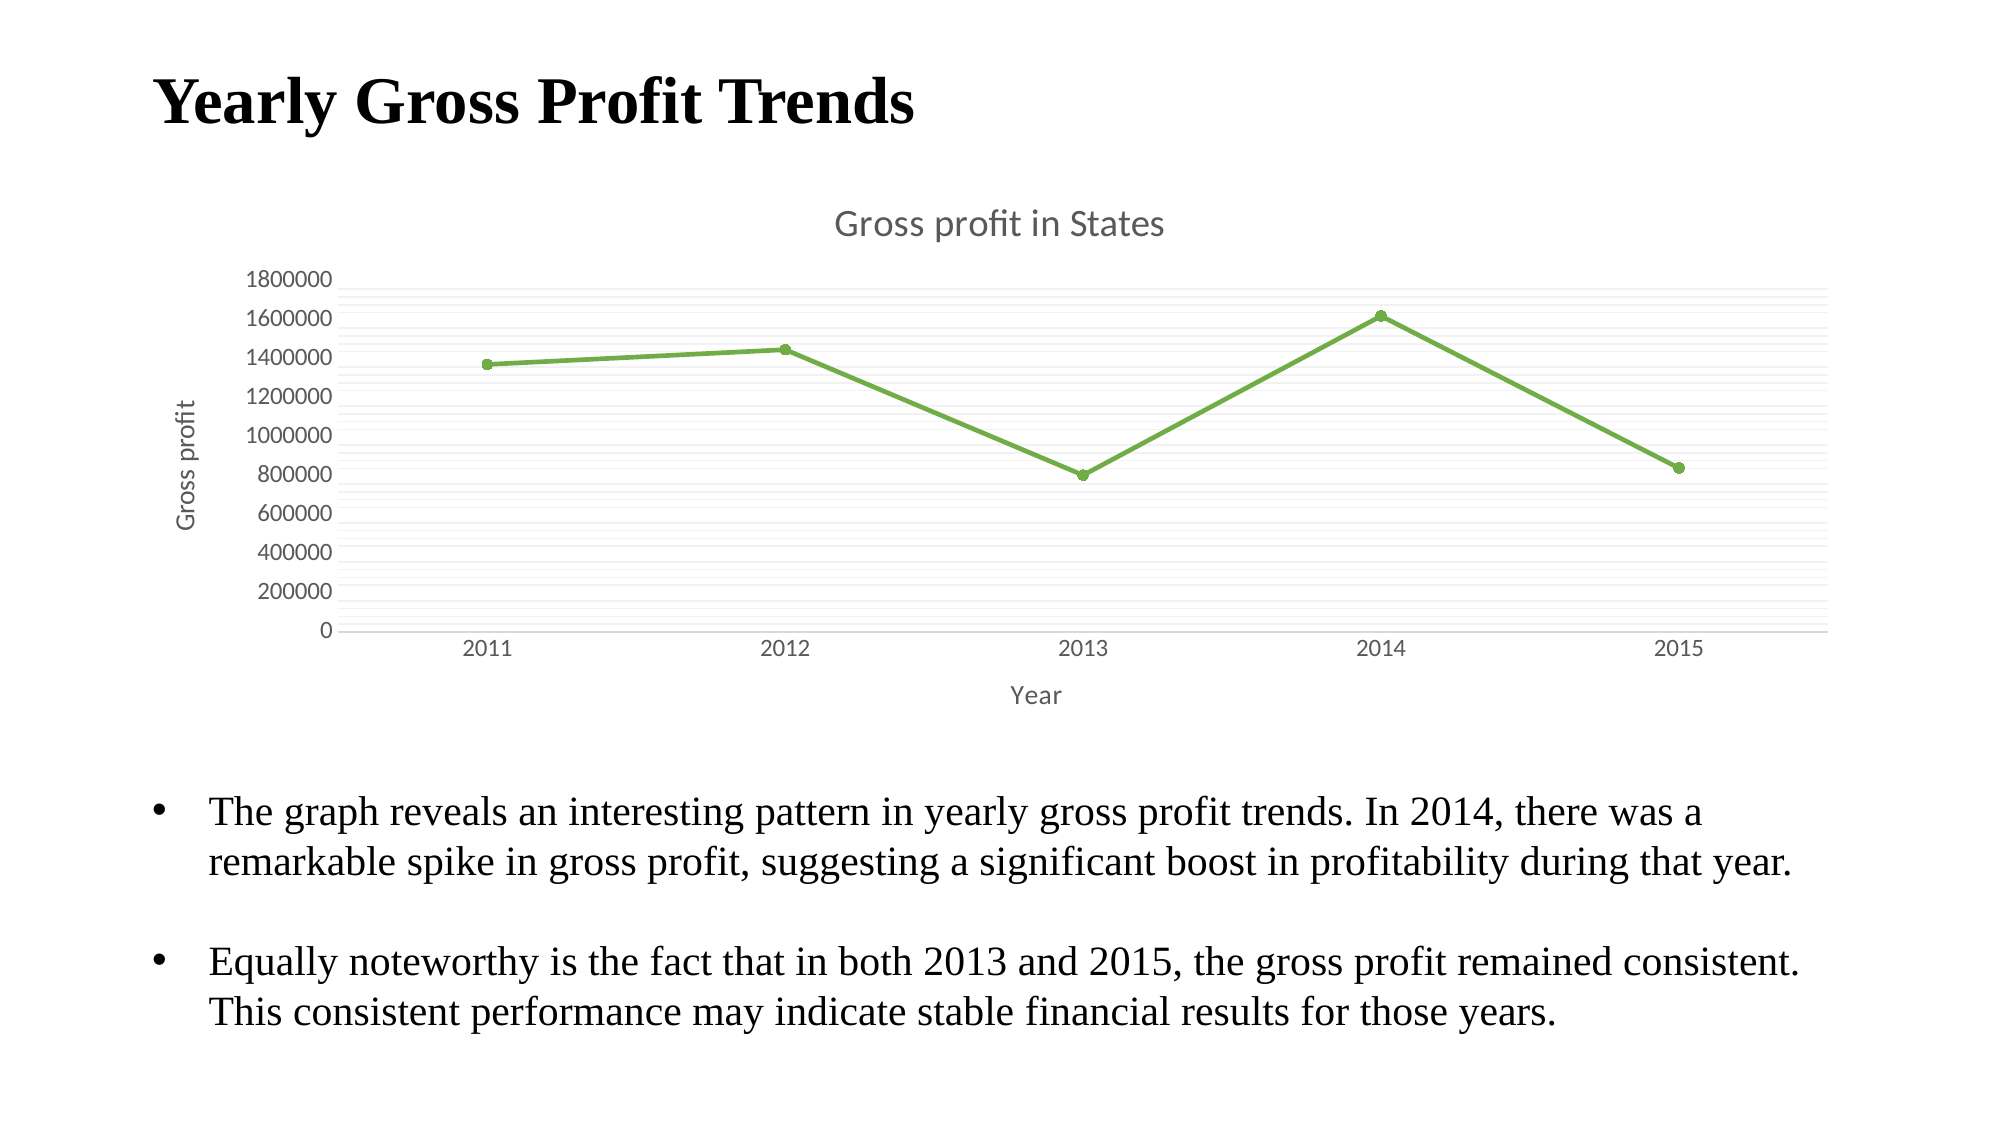

# Yearly Gross Profit Trends

### Chart: Gross profit in States

| Category | Gross profit |
|---|---|
| 2011 | 1374127.0 |
| 2012 | 1449939.0 |
| 2013 | 805007.0 |
| 2014 | 1622679.0 |
| 2015 | 841542.0 |
The graph reveals an interesting pattern in yearly gross profit trends. In 2014, there was a remarkable spike in gross profit, suggesting a significant boost in profitability during that year.

Equally noteworthy is the fact that in both 2013 and 2015, the gross profit remained consistent. This consistent performance may indicate stable financial results for those years.